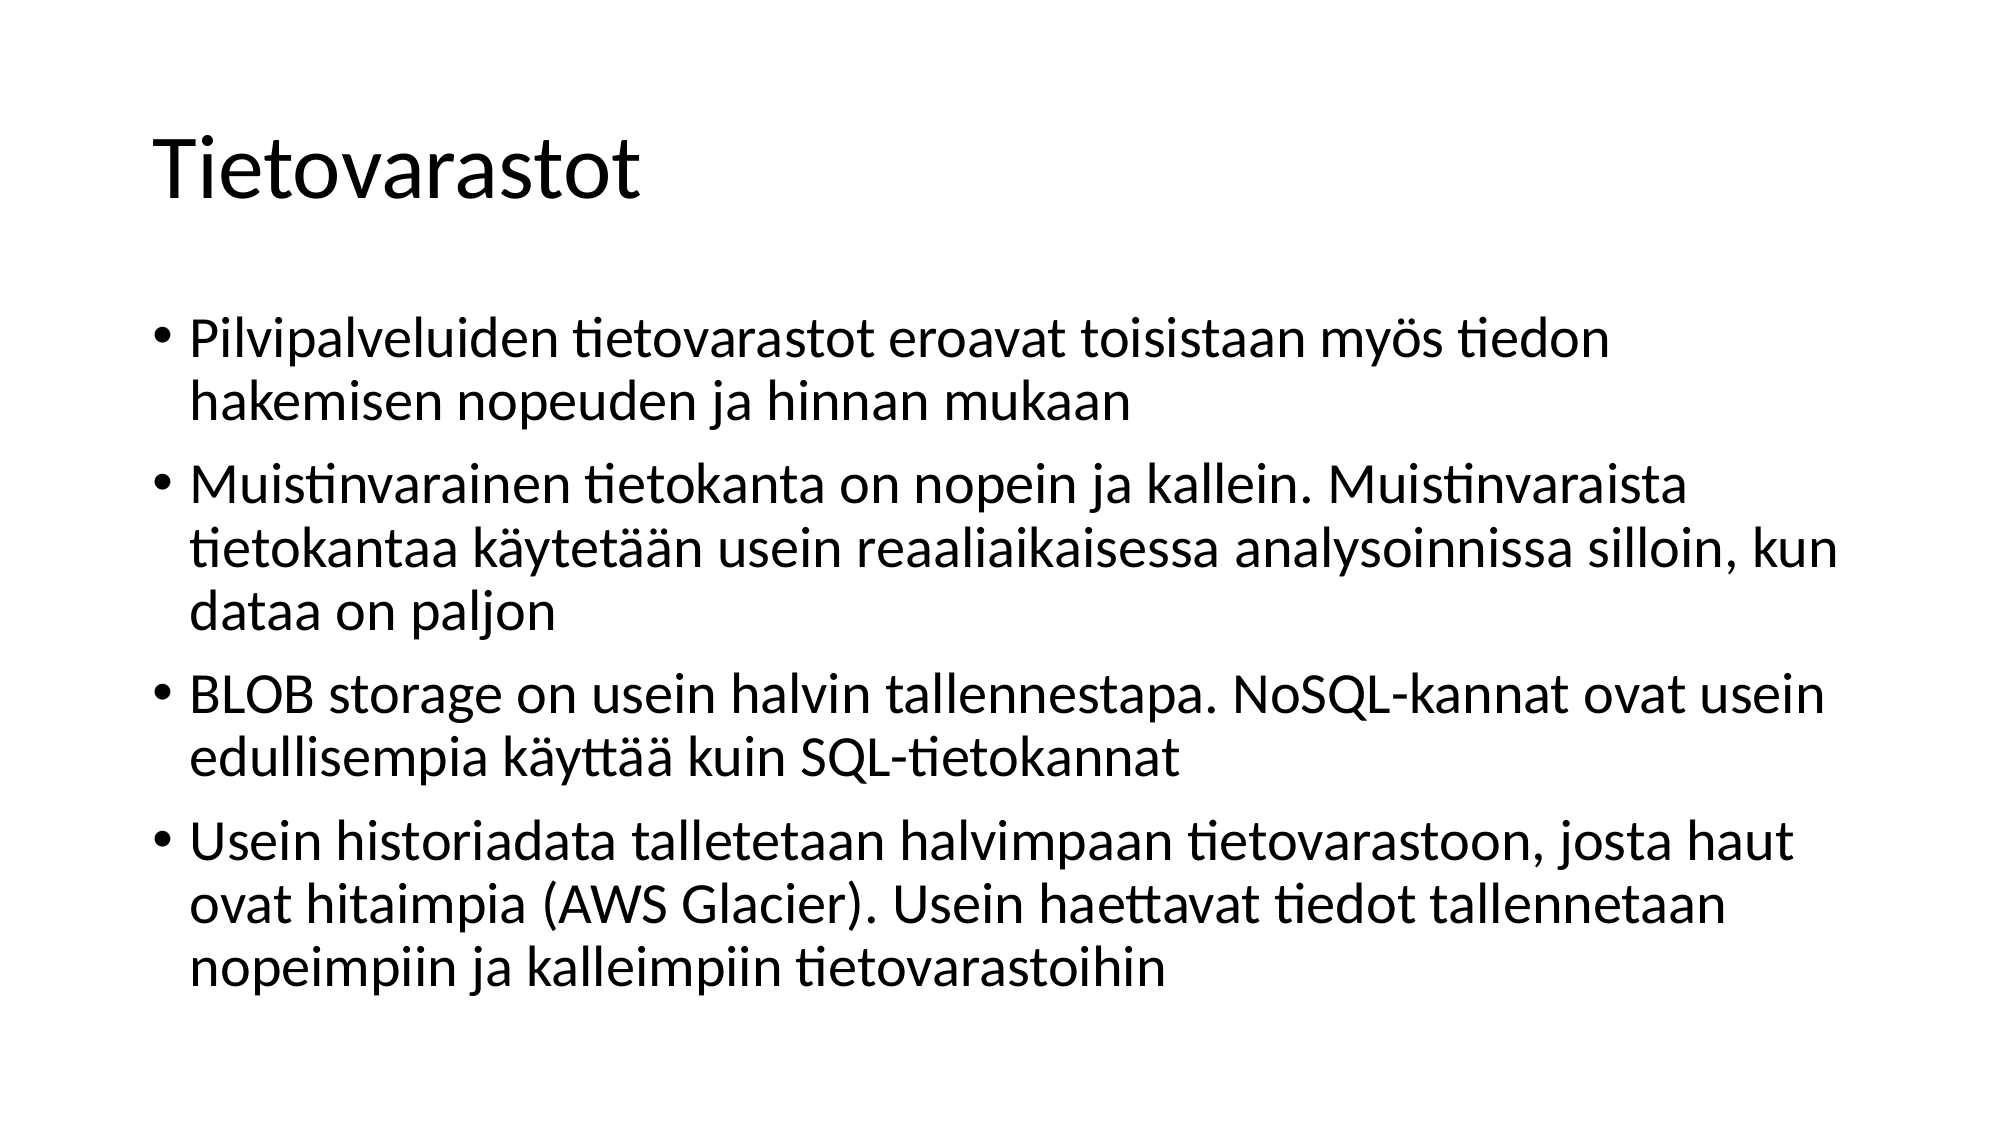

# Tietovarastot
Pilvipalveluiden tietovarastot eroavat toisistaan myös tiedon hakemisen nopeuden ja hinnan mukaan
Muistinvarainen tietokanta on nopein ja kallein. Muistinvaraista tietokantaa käytetään usein reaaliaikaisessa analysoinnissa silloin, kun dataa on paljon
BLOB storage on usein halvin tallennestapa. NoSQL-kannat ovat usein edullisempia käyttää kuin SQL-tietokannat
Usein historiadata talletetaan halvimpaan tietovarastoon, josta haut ovat hitaimpia (AWS Glacier). Usein haettavat tiedot tallennetaan nopeimpiin ja kalleimpiin tietovarastoihin